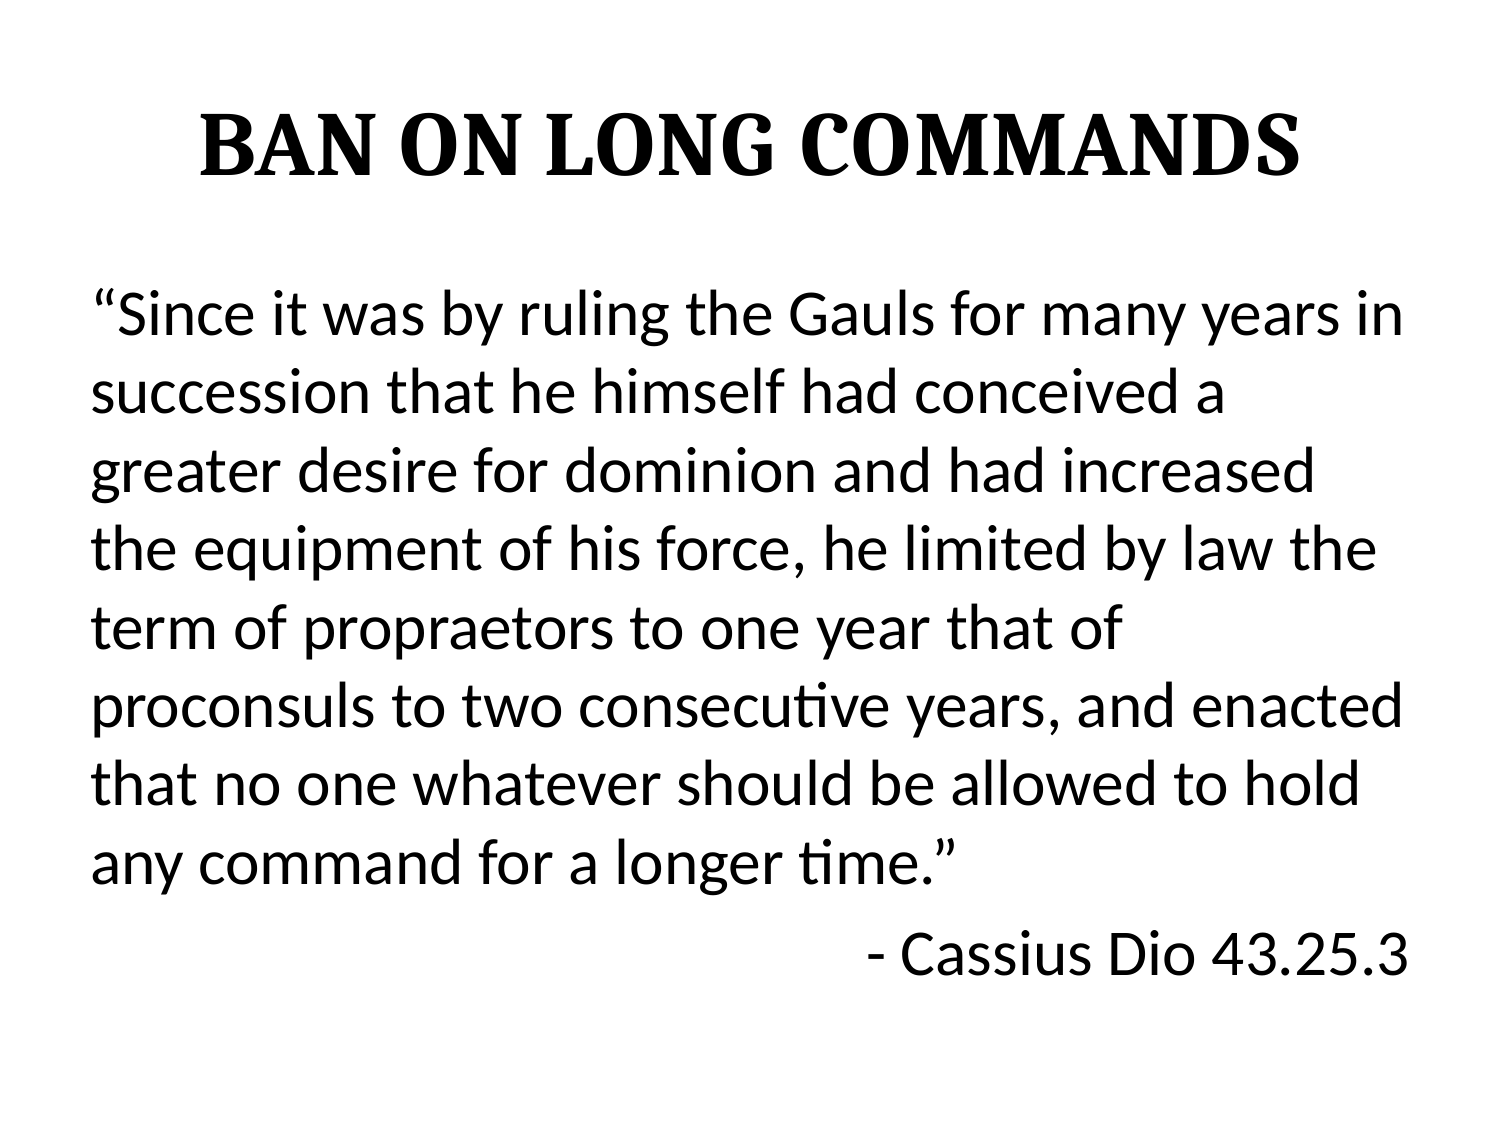

# Ban on Long Commands
“Since it was by ruling the Gauls for many years in succession that he himself had conceived a greater desire for dominion and had increased the equipment of his force, he limited by law the term of propraetors to one year that of proconsuls to two consecutive years, and enacted that no one whatever should be allowed to hold any command for a longer time.”
- Cassius Dio 43.25.3